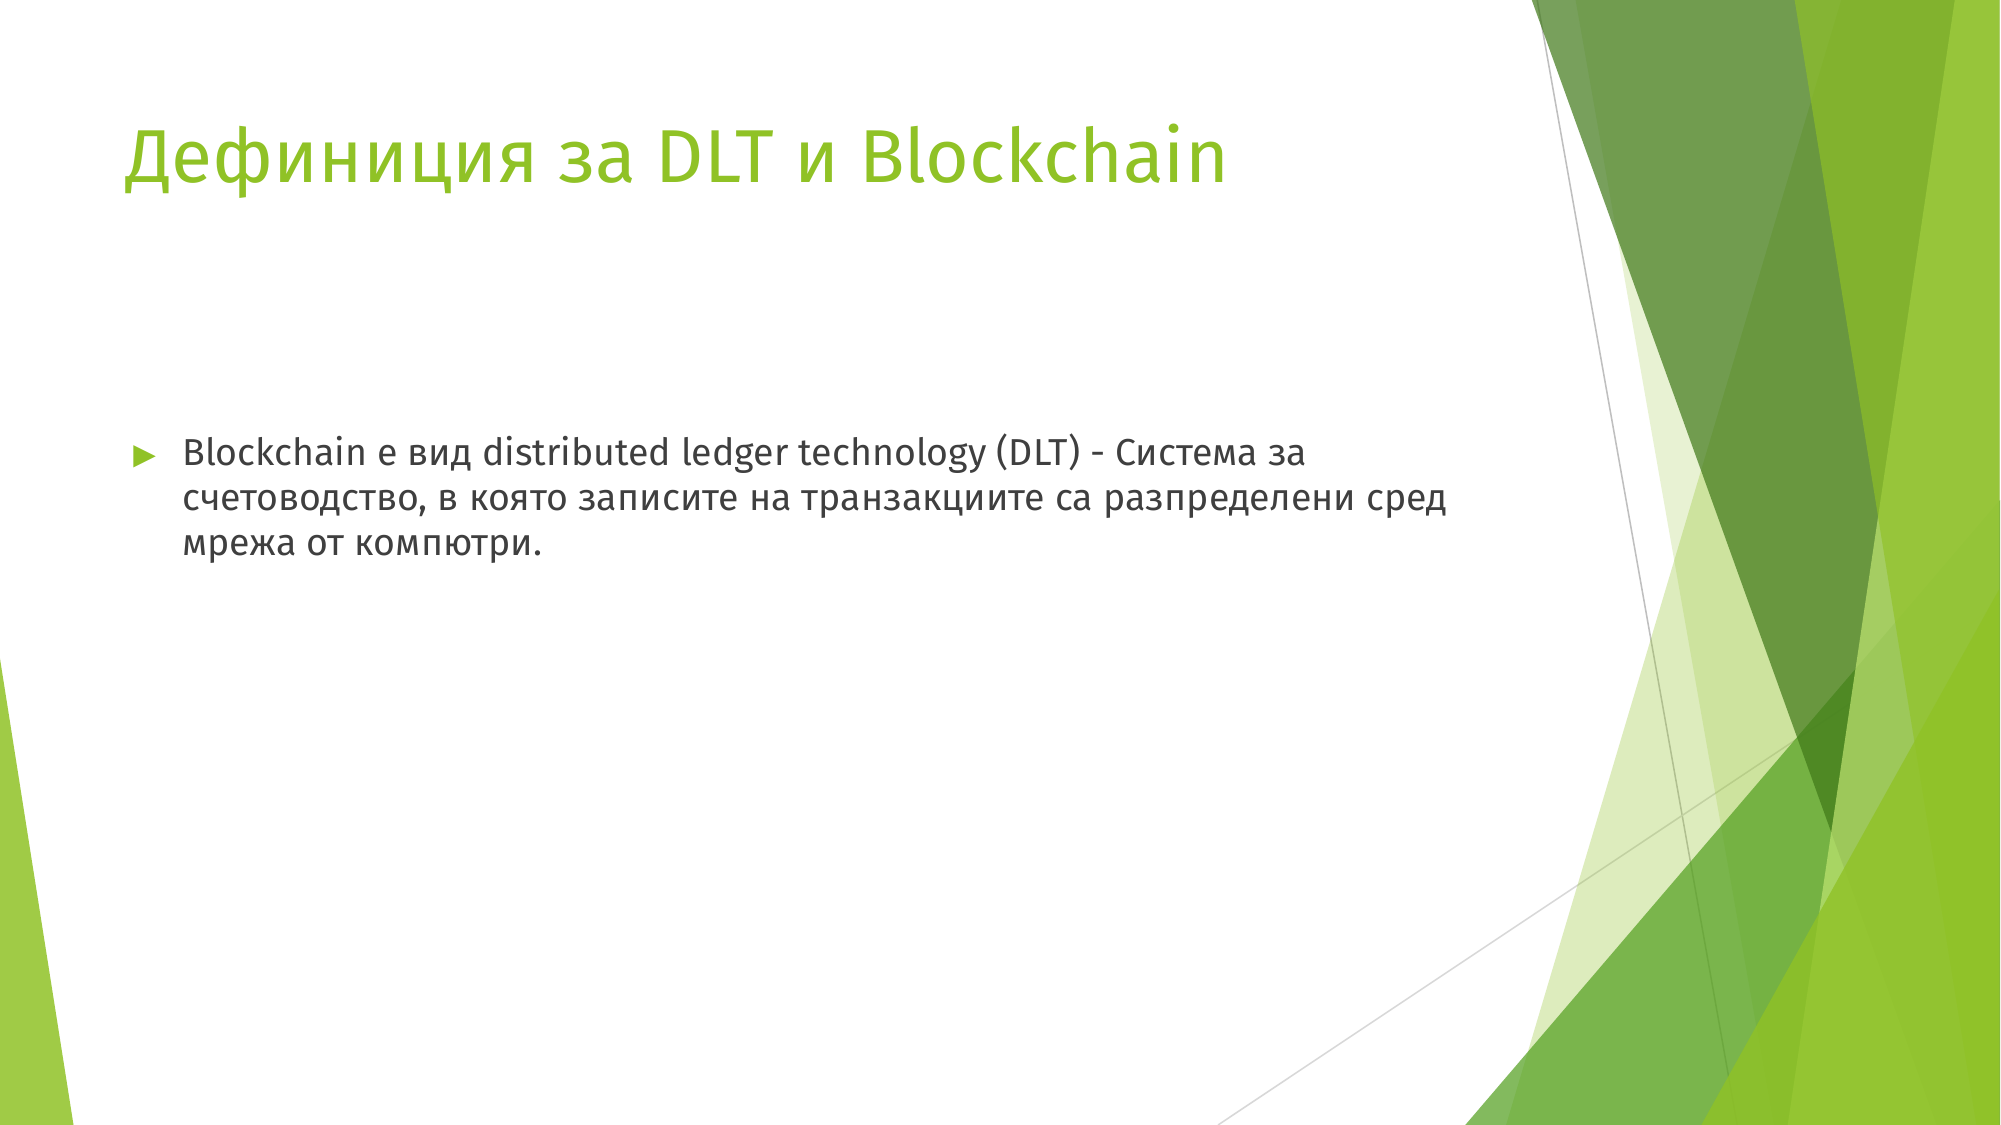

# Дефиниция за DLT и Blockchain

Blockchain e вид distributed ledger technology (DLT) - Система за счетоводство, в която записите на транзакциите са разпределени сред мрежа от компютри.